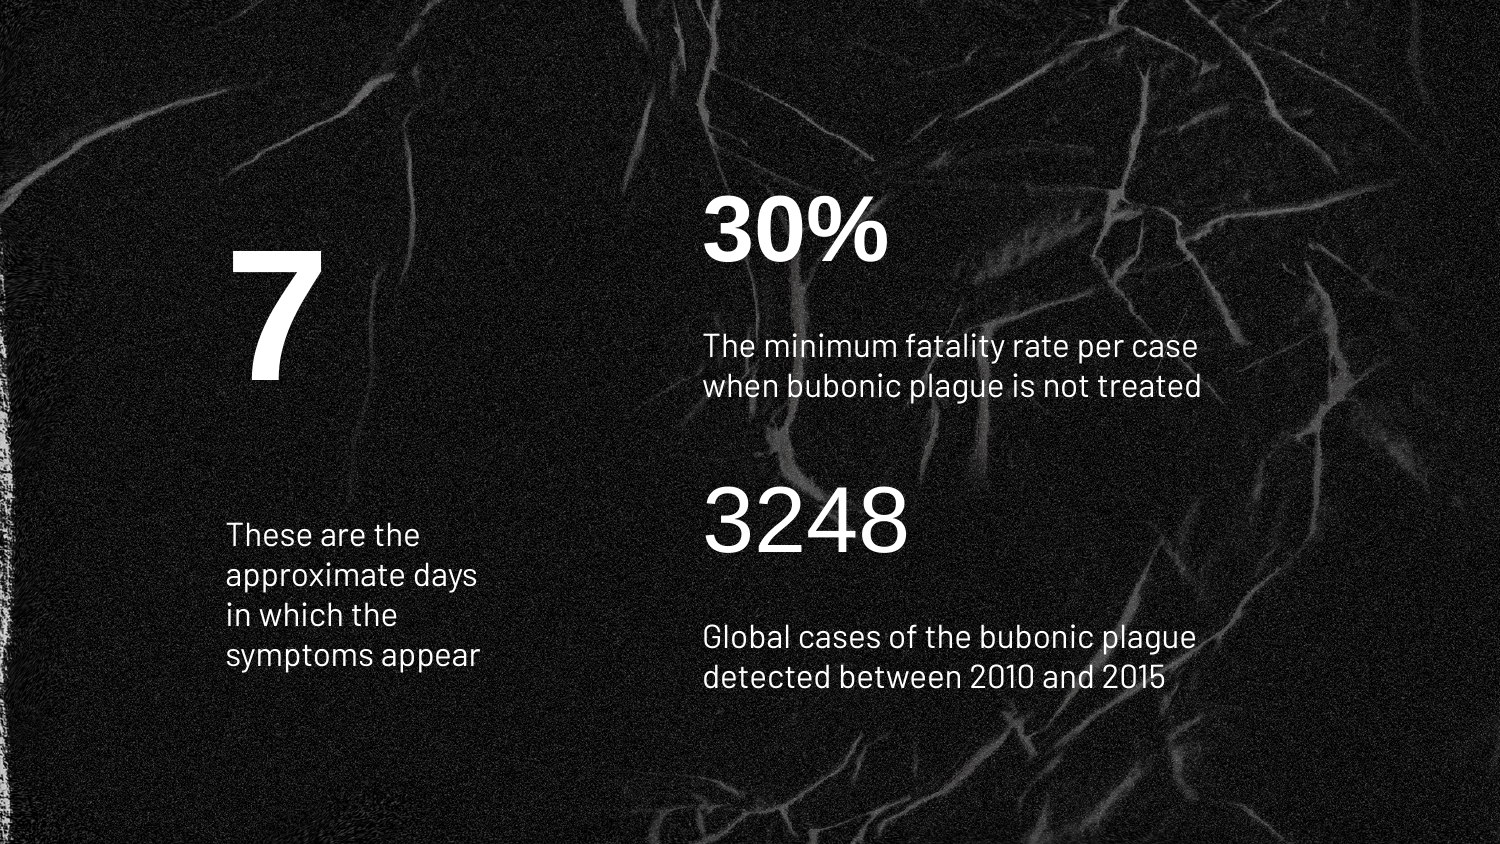

30%
# 7
The minimum fatality rate per case when bubonic plague is not treated
3248
These are the approximate days in which the symptoms appear
Global cases of the bubonic plague detected between 2010 and 2015